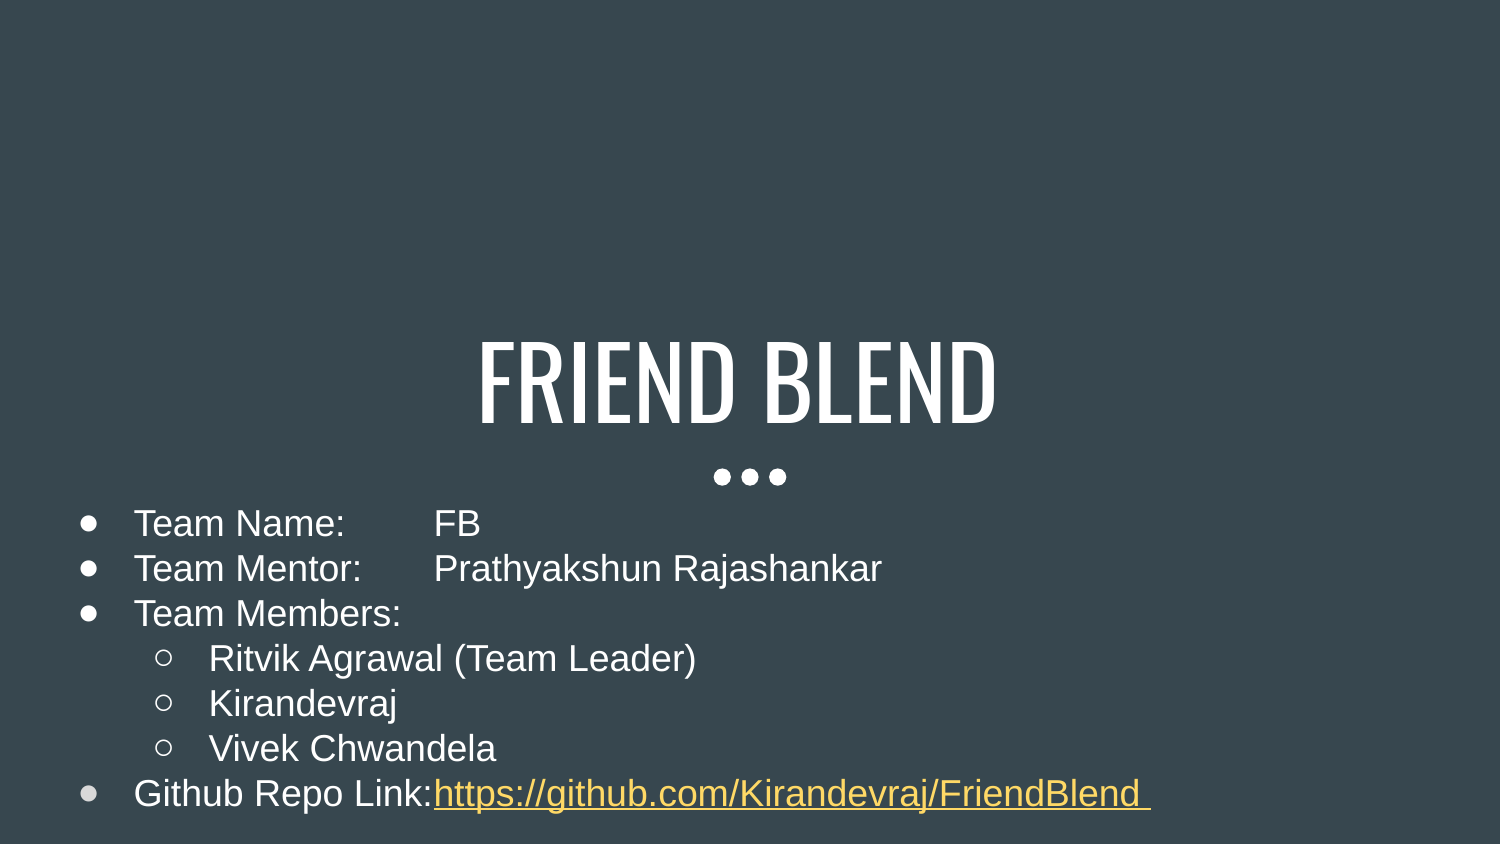

# FRIEND BLEND
Team Name:	FB
Team Mentor:	Prathyakshun Rajashankar
Team Members:
Ritvik Agrawal (Team Leader)
Kirandevraj
Vivek Chwandela
Github Repo Link:	https://github.com/Kirandevraj/FriendBlend